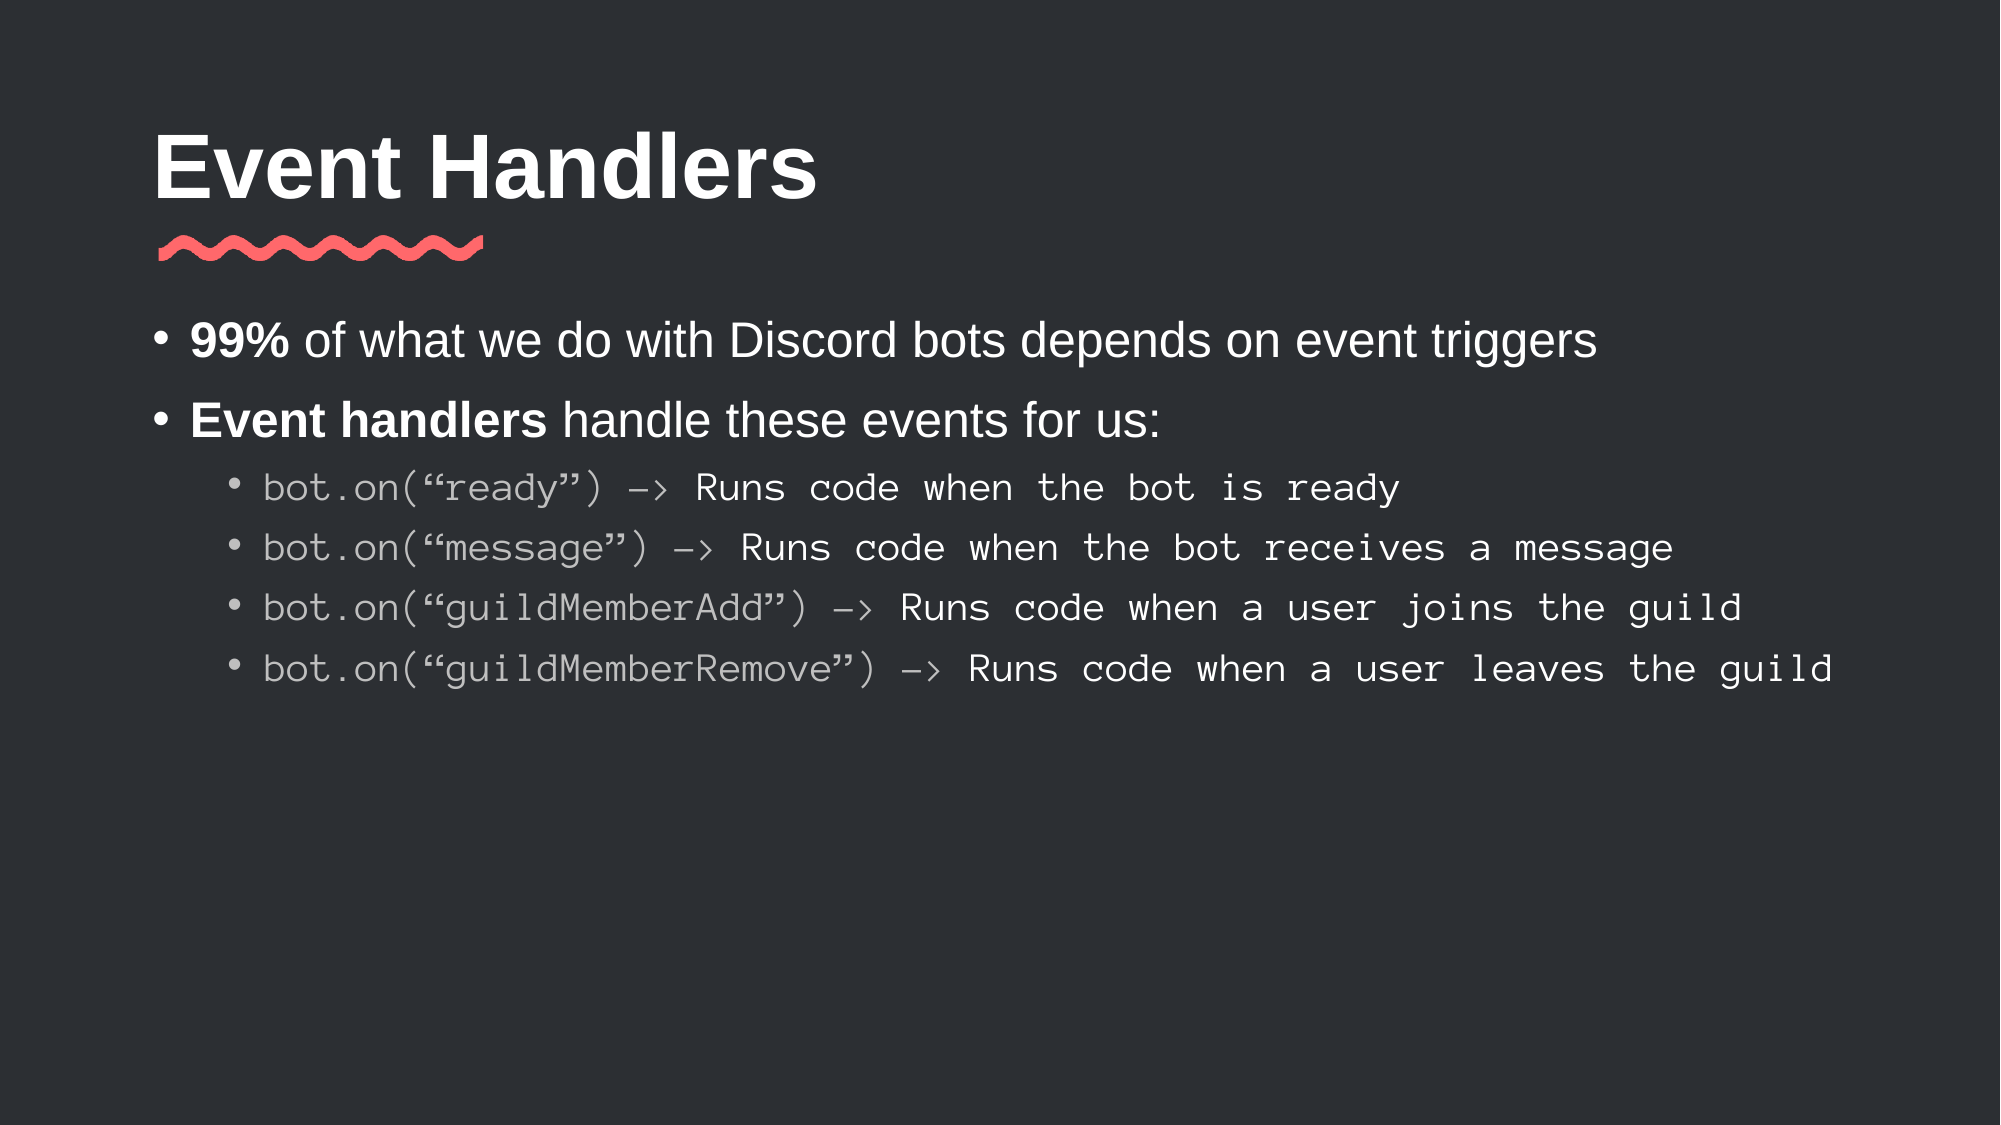

# Event Handlers
99% of what we do with Discord bots depends on event triggers
Event handlers handle these events for us:
bot.on(“ready”) -> Runs code when the bot is ready
bot.on(“message”) -> Runs code when the bot receives a message
bot.on(“guildMemberAdd”) -> Runs code when a user joins the guild
bot.on(“guildMemberRemove”) -> Runs code when a user leaves the guild